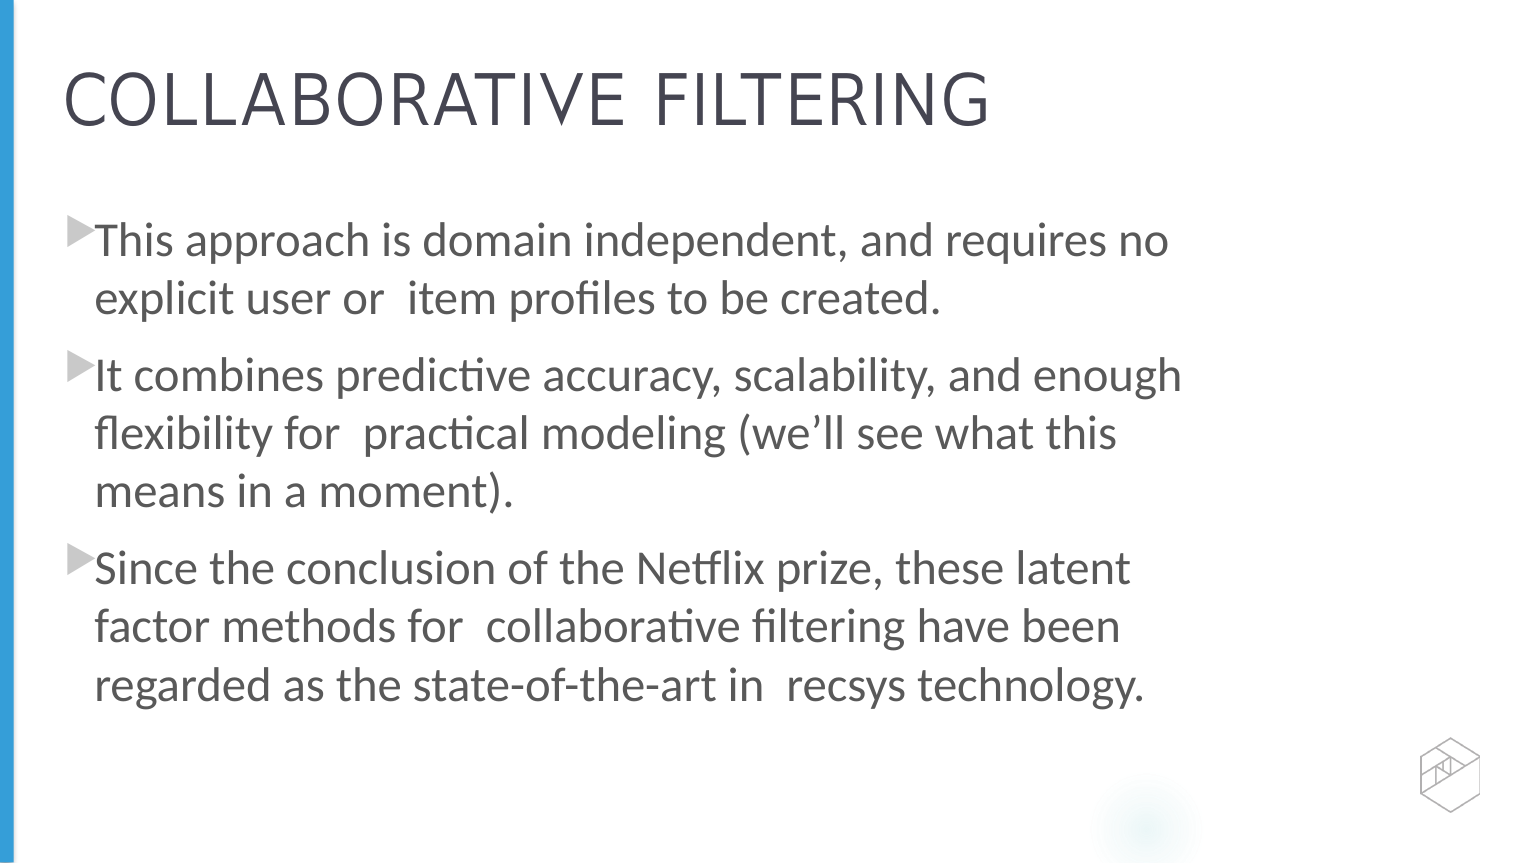

# COLLABORATIVE FILTERING
This approach is domain independent, and requires no explicit user or  item profiles to be created.
It combines predictive accuracy, scalability, and enough flexibility for  practical modeling (we’ll see what this means in a moment).
Since the conclusion of the Netflix prize, these latent factor methods for  collaborative filtering have been regarded as the state-of-the-art in  recsys technology.